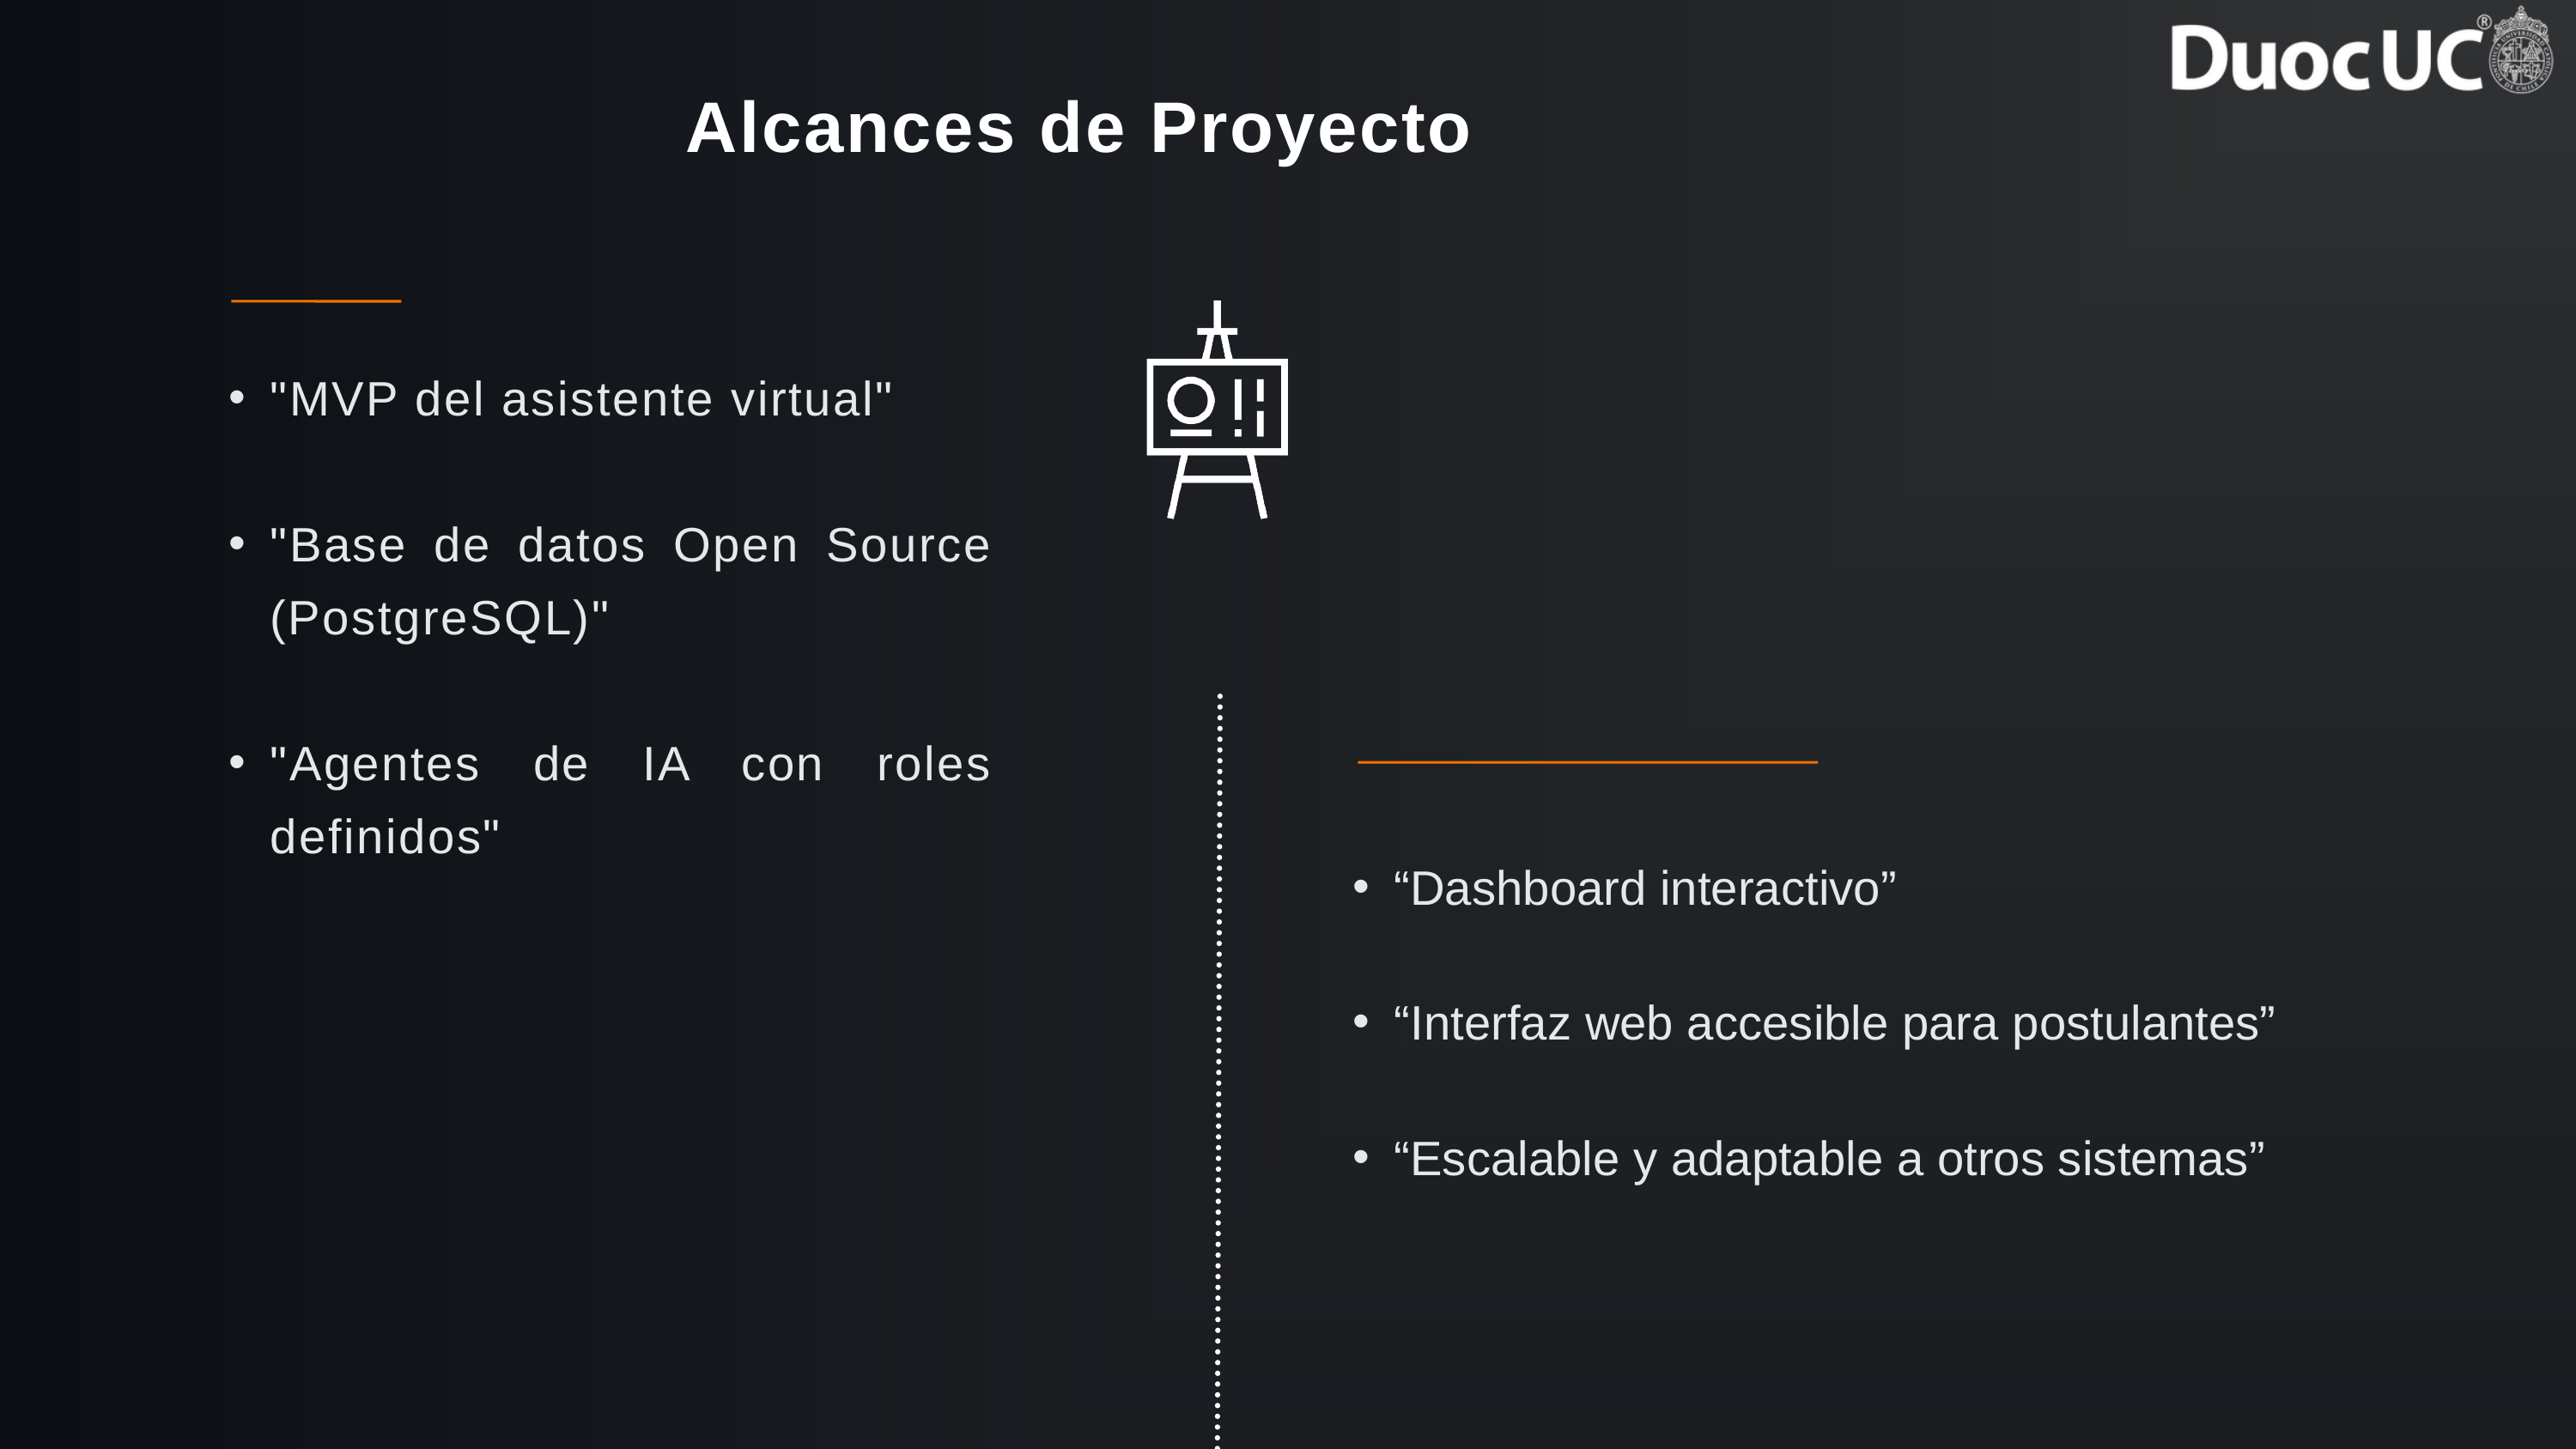

Alcances de Proyecto

"MVP del asistente virtual"

"Base de datos Open Source (PostgreSQL)"

"Agentes de IA con roles definidos"

“Dashboard interactivo”

“Interfaz web accesible para postulantes”

“Escalable y adaptable a otros sistemas”